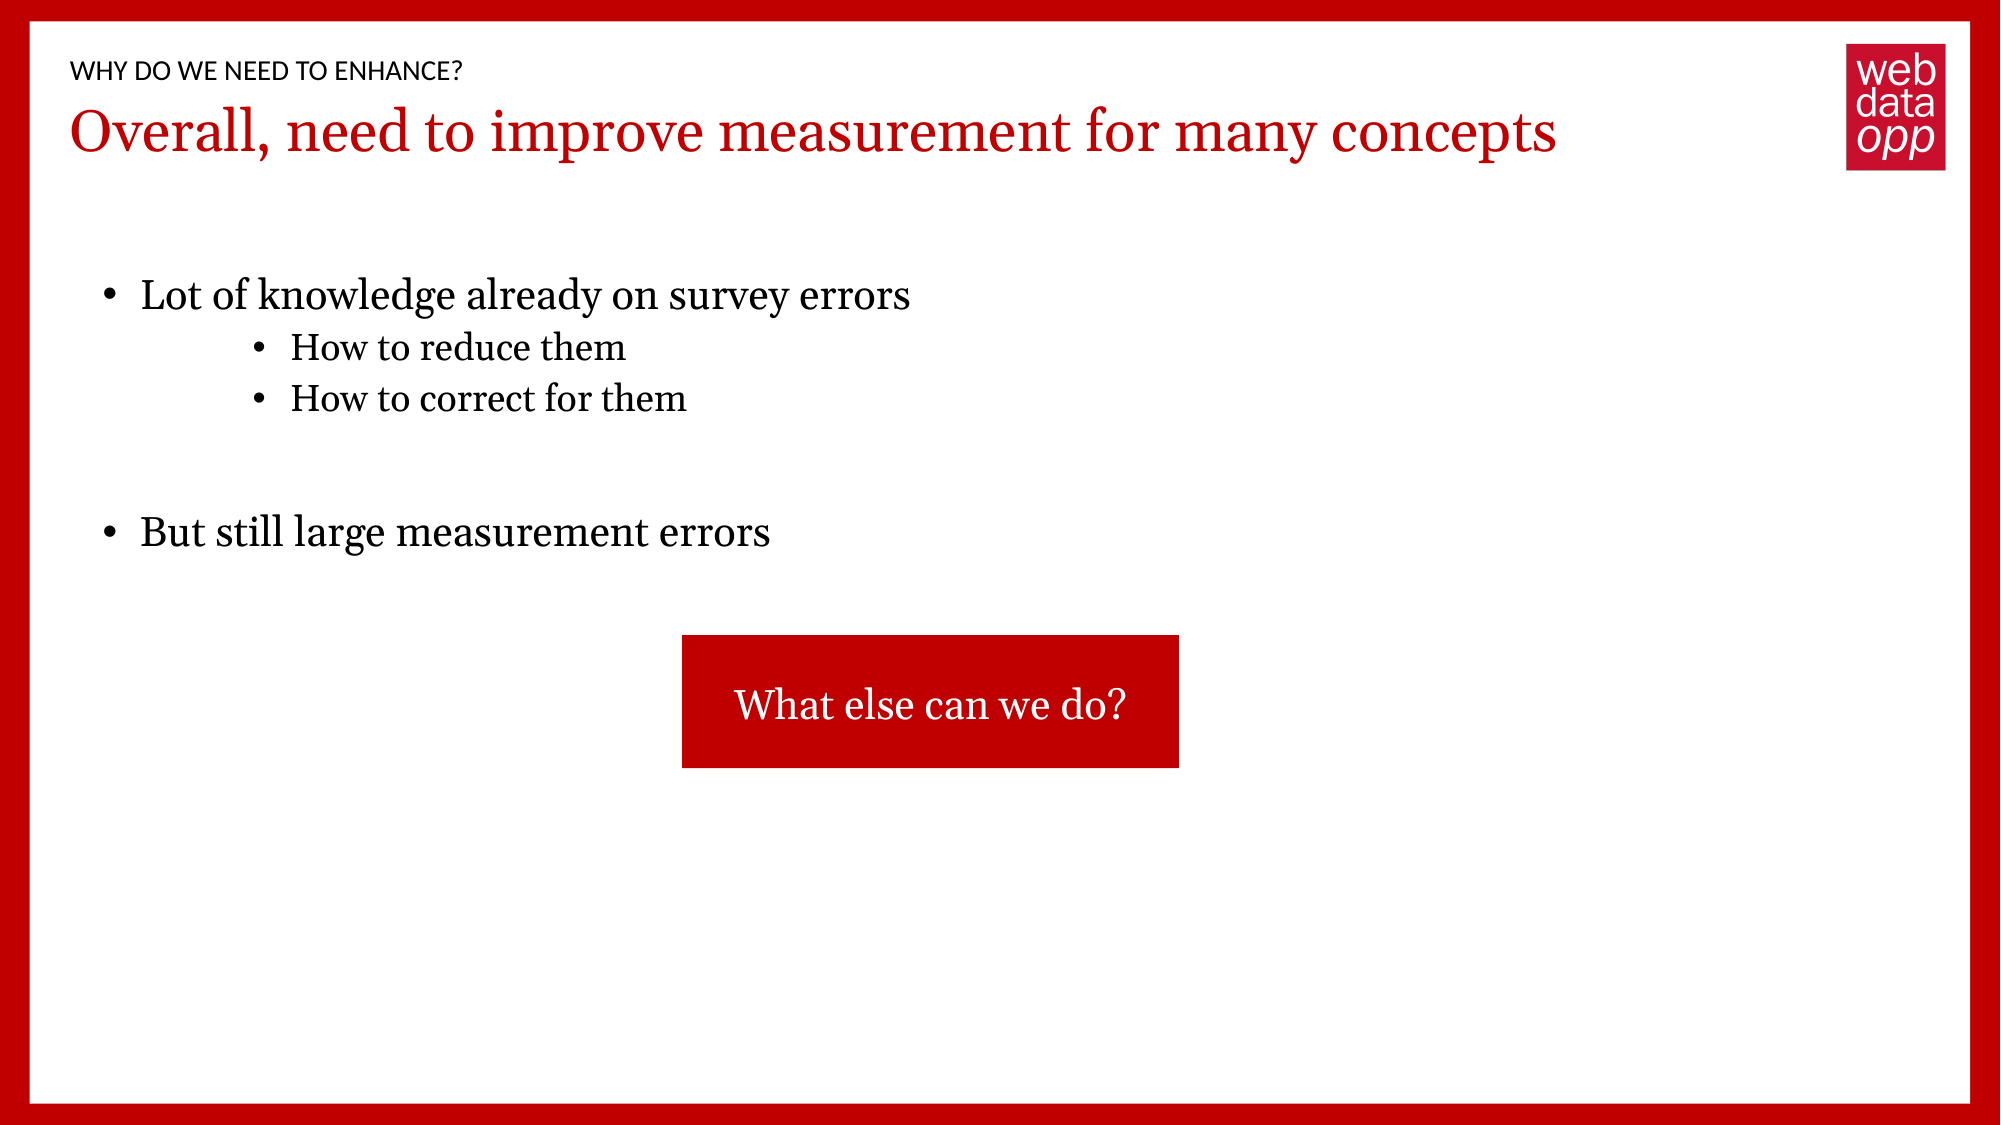

WHY DO WE NEED TO ENHANCE?
# Overall, need to improve measurement for many concepts
Lot of knowledge already on survey errors
How to reduce them
How to correct for them

But still large measurement errors

What else can we do?